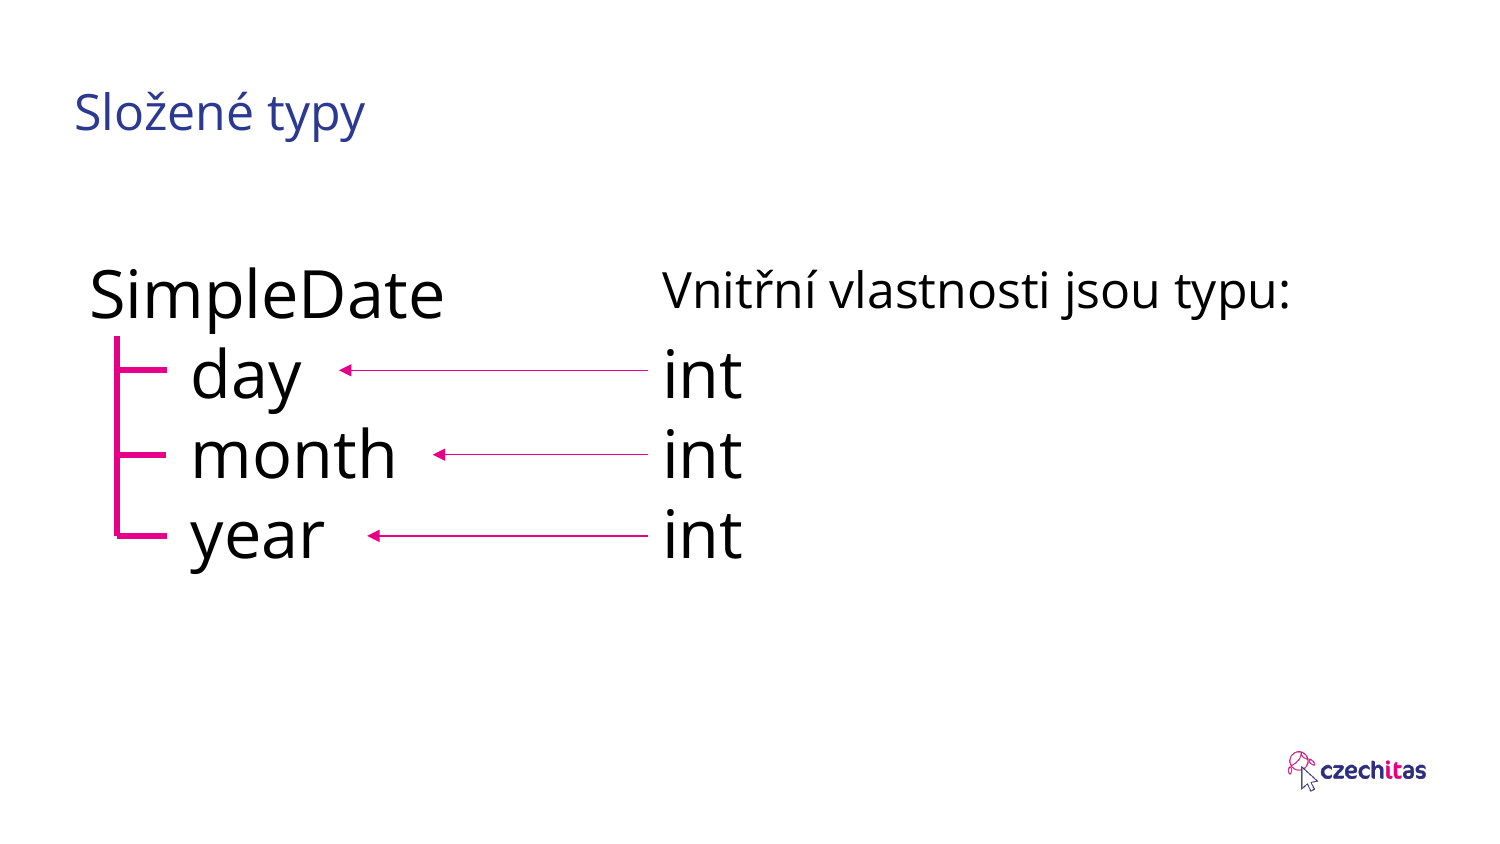

# Složené typy
SimpleDate
	day	int
	month	int
	year	int
Vnitřní vlastnosti jsou typu: